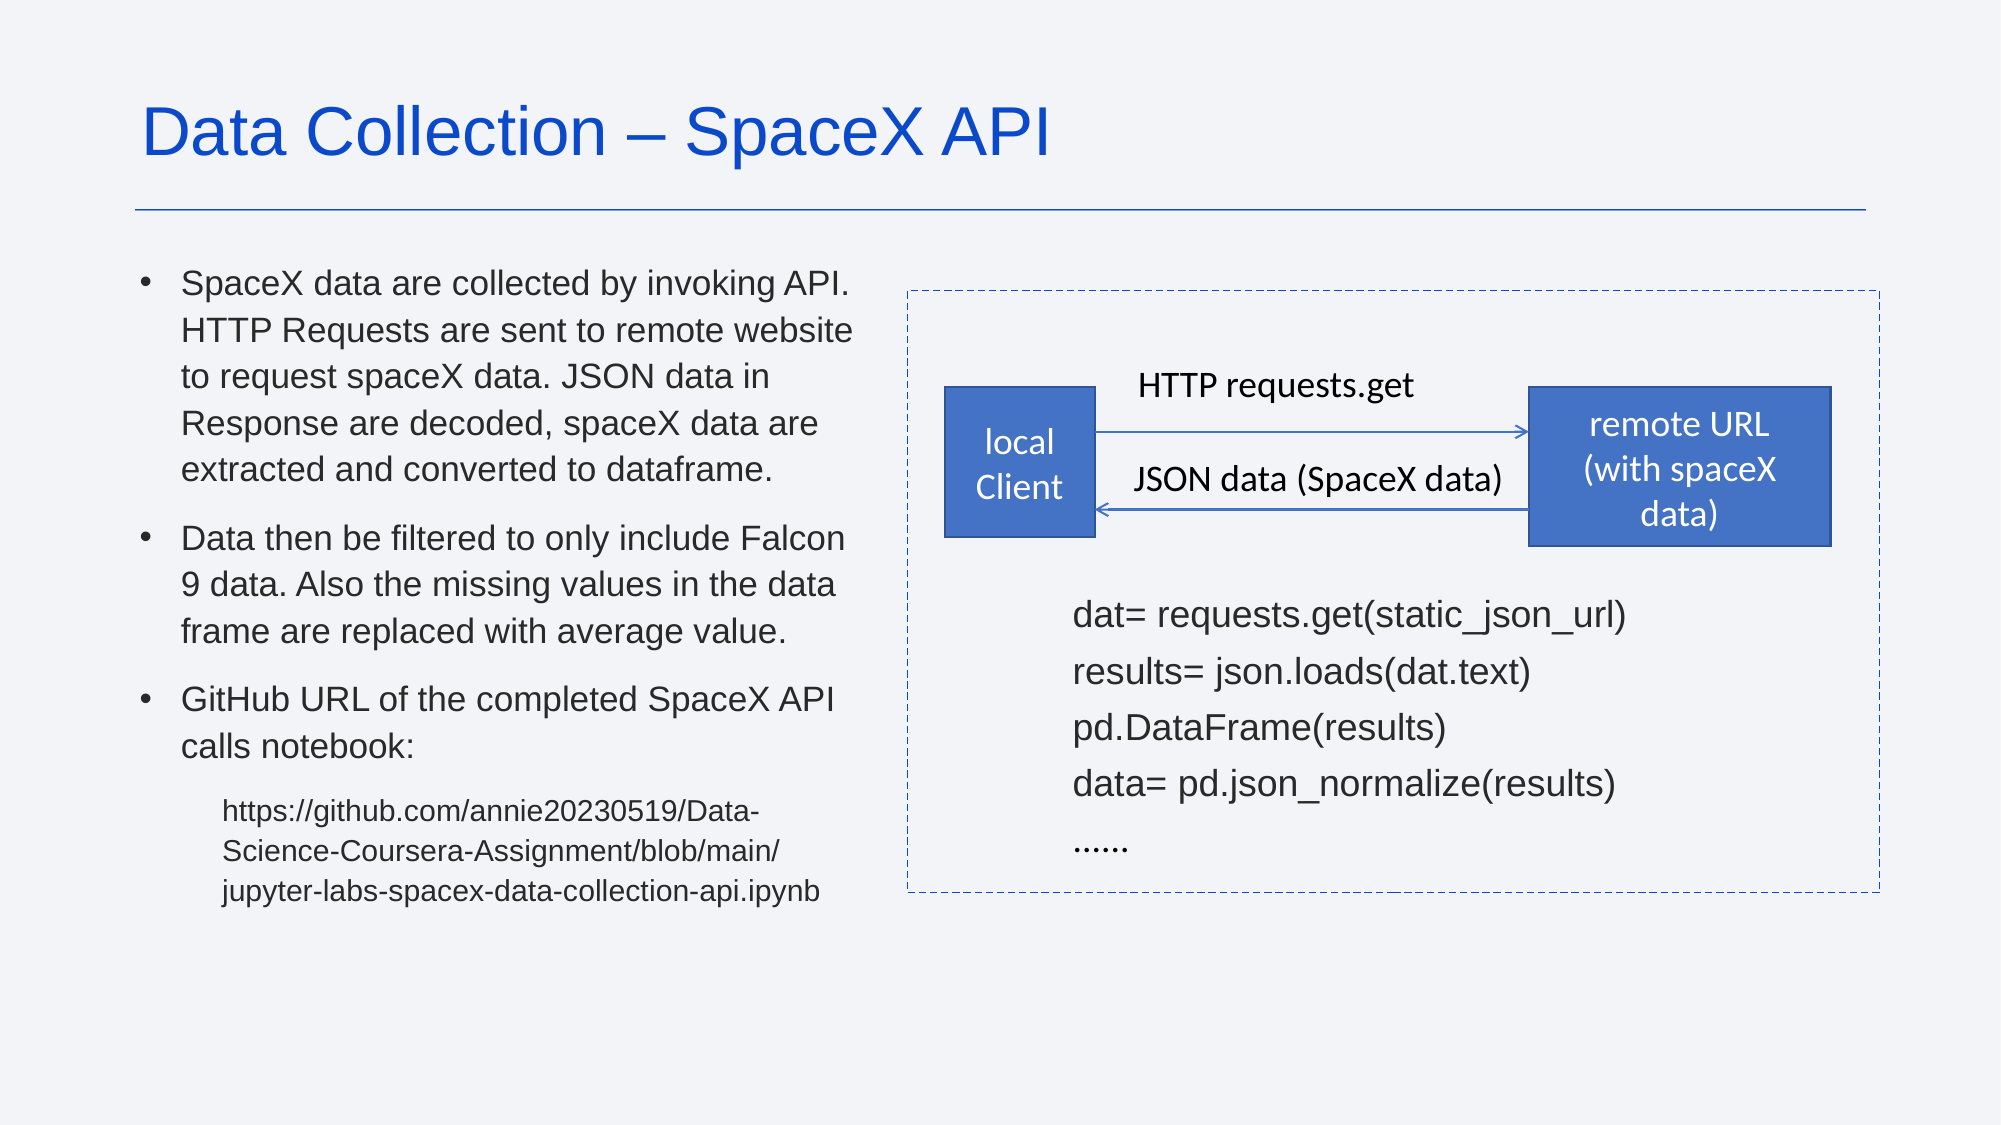

Data Collection – SpaceX API
SpaceX data are collected by invoking API. HTTP Requests are sent to remote website to request spaceX data. JSON data in Response are decoded, spaceX data are extracted and converted to dataframe.
Data then be filtered to only include Falcon 9 data. Also the missing values in the data frame are replaced with average value.
GitHub URL of the completed SpaceX API calls notebook:
https://github.com/annie20230519/Data-Science-Coursera-Assignment/blob/main/jupyter-labs-spacex-data-collection-api.ipynb

dat= requests.get(static_json_url)
results= json.loads(dat.text)
pd.DataFrame(results)
data= pd.json_normalize(results)
......
HTTP requests.get
local Client
remote URL
(with spaceX data)
JSON data (SpaceX data)
7